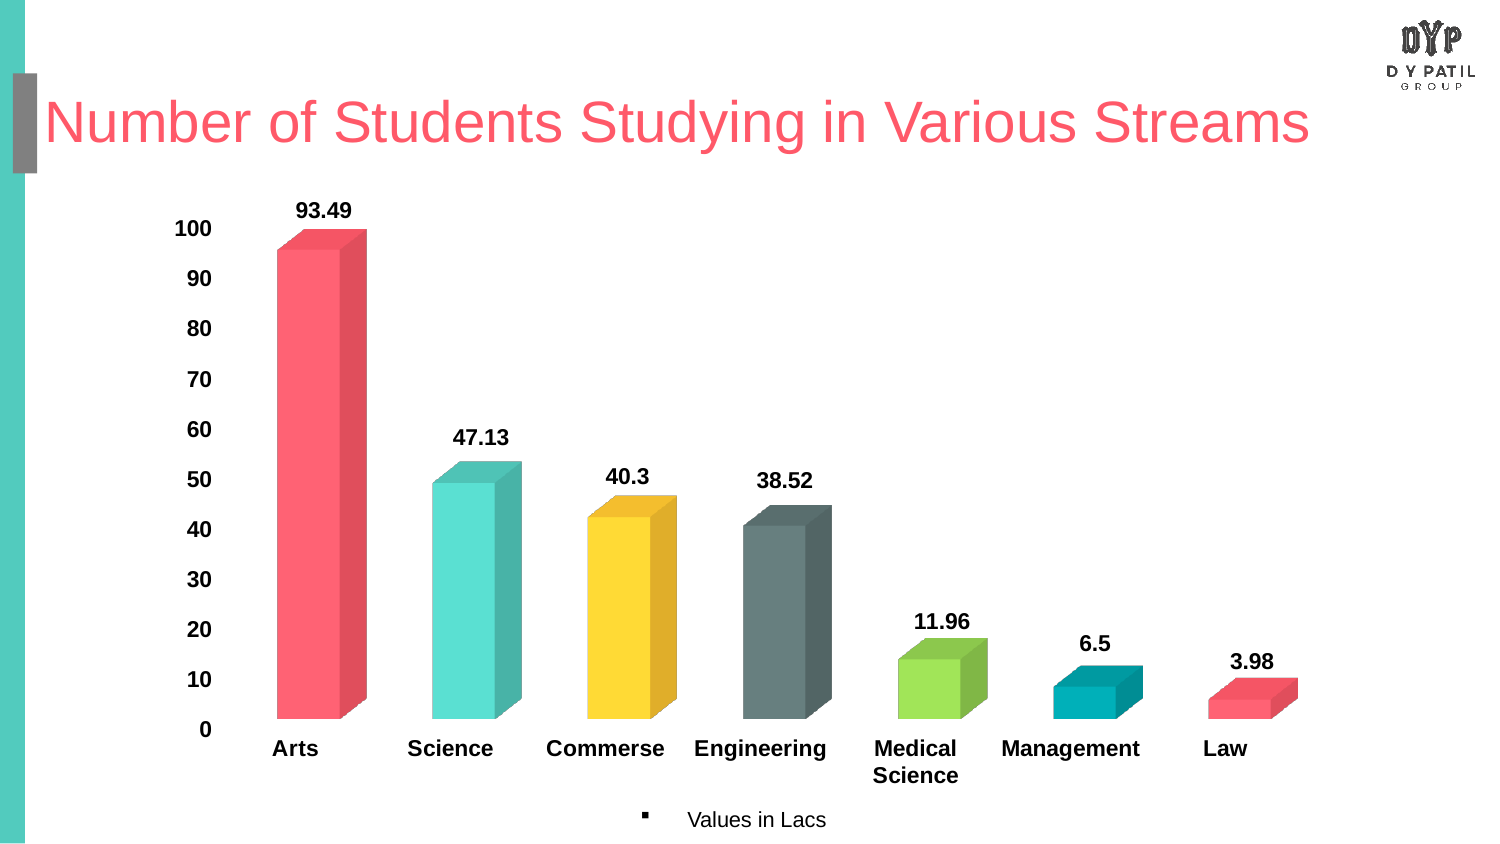

Number of Students Studying in Various Streams

[unsupported chart]

Values in Lacs